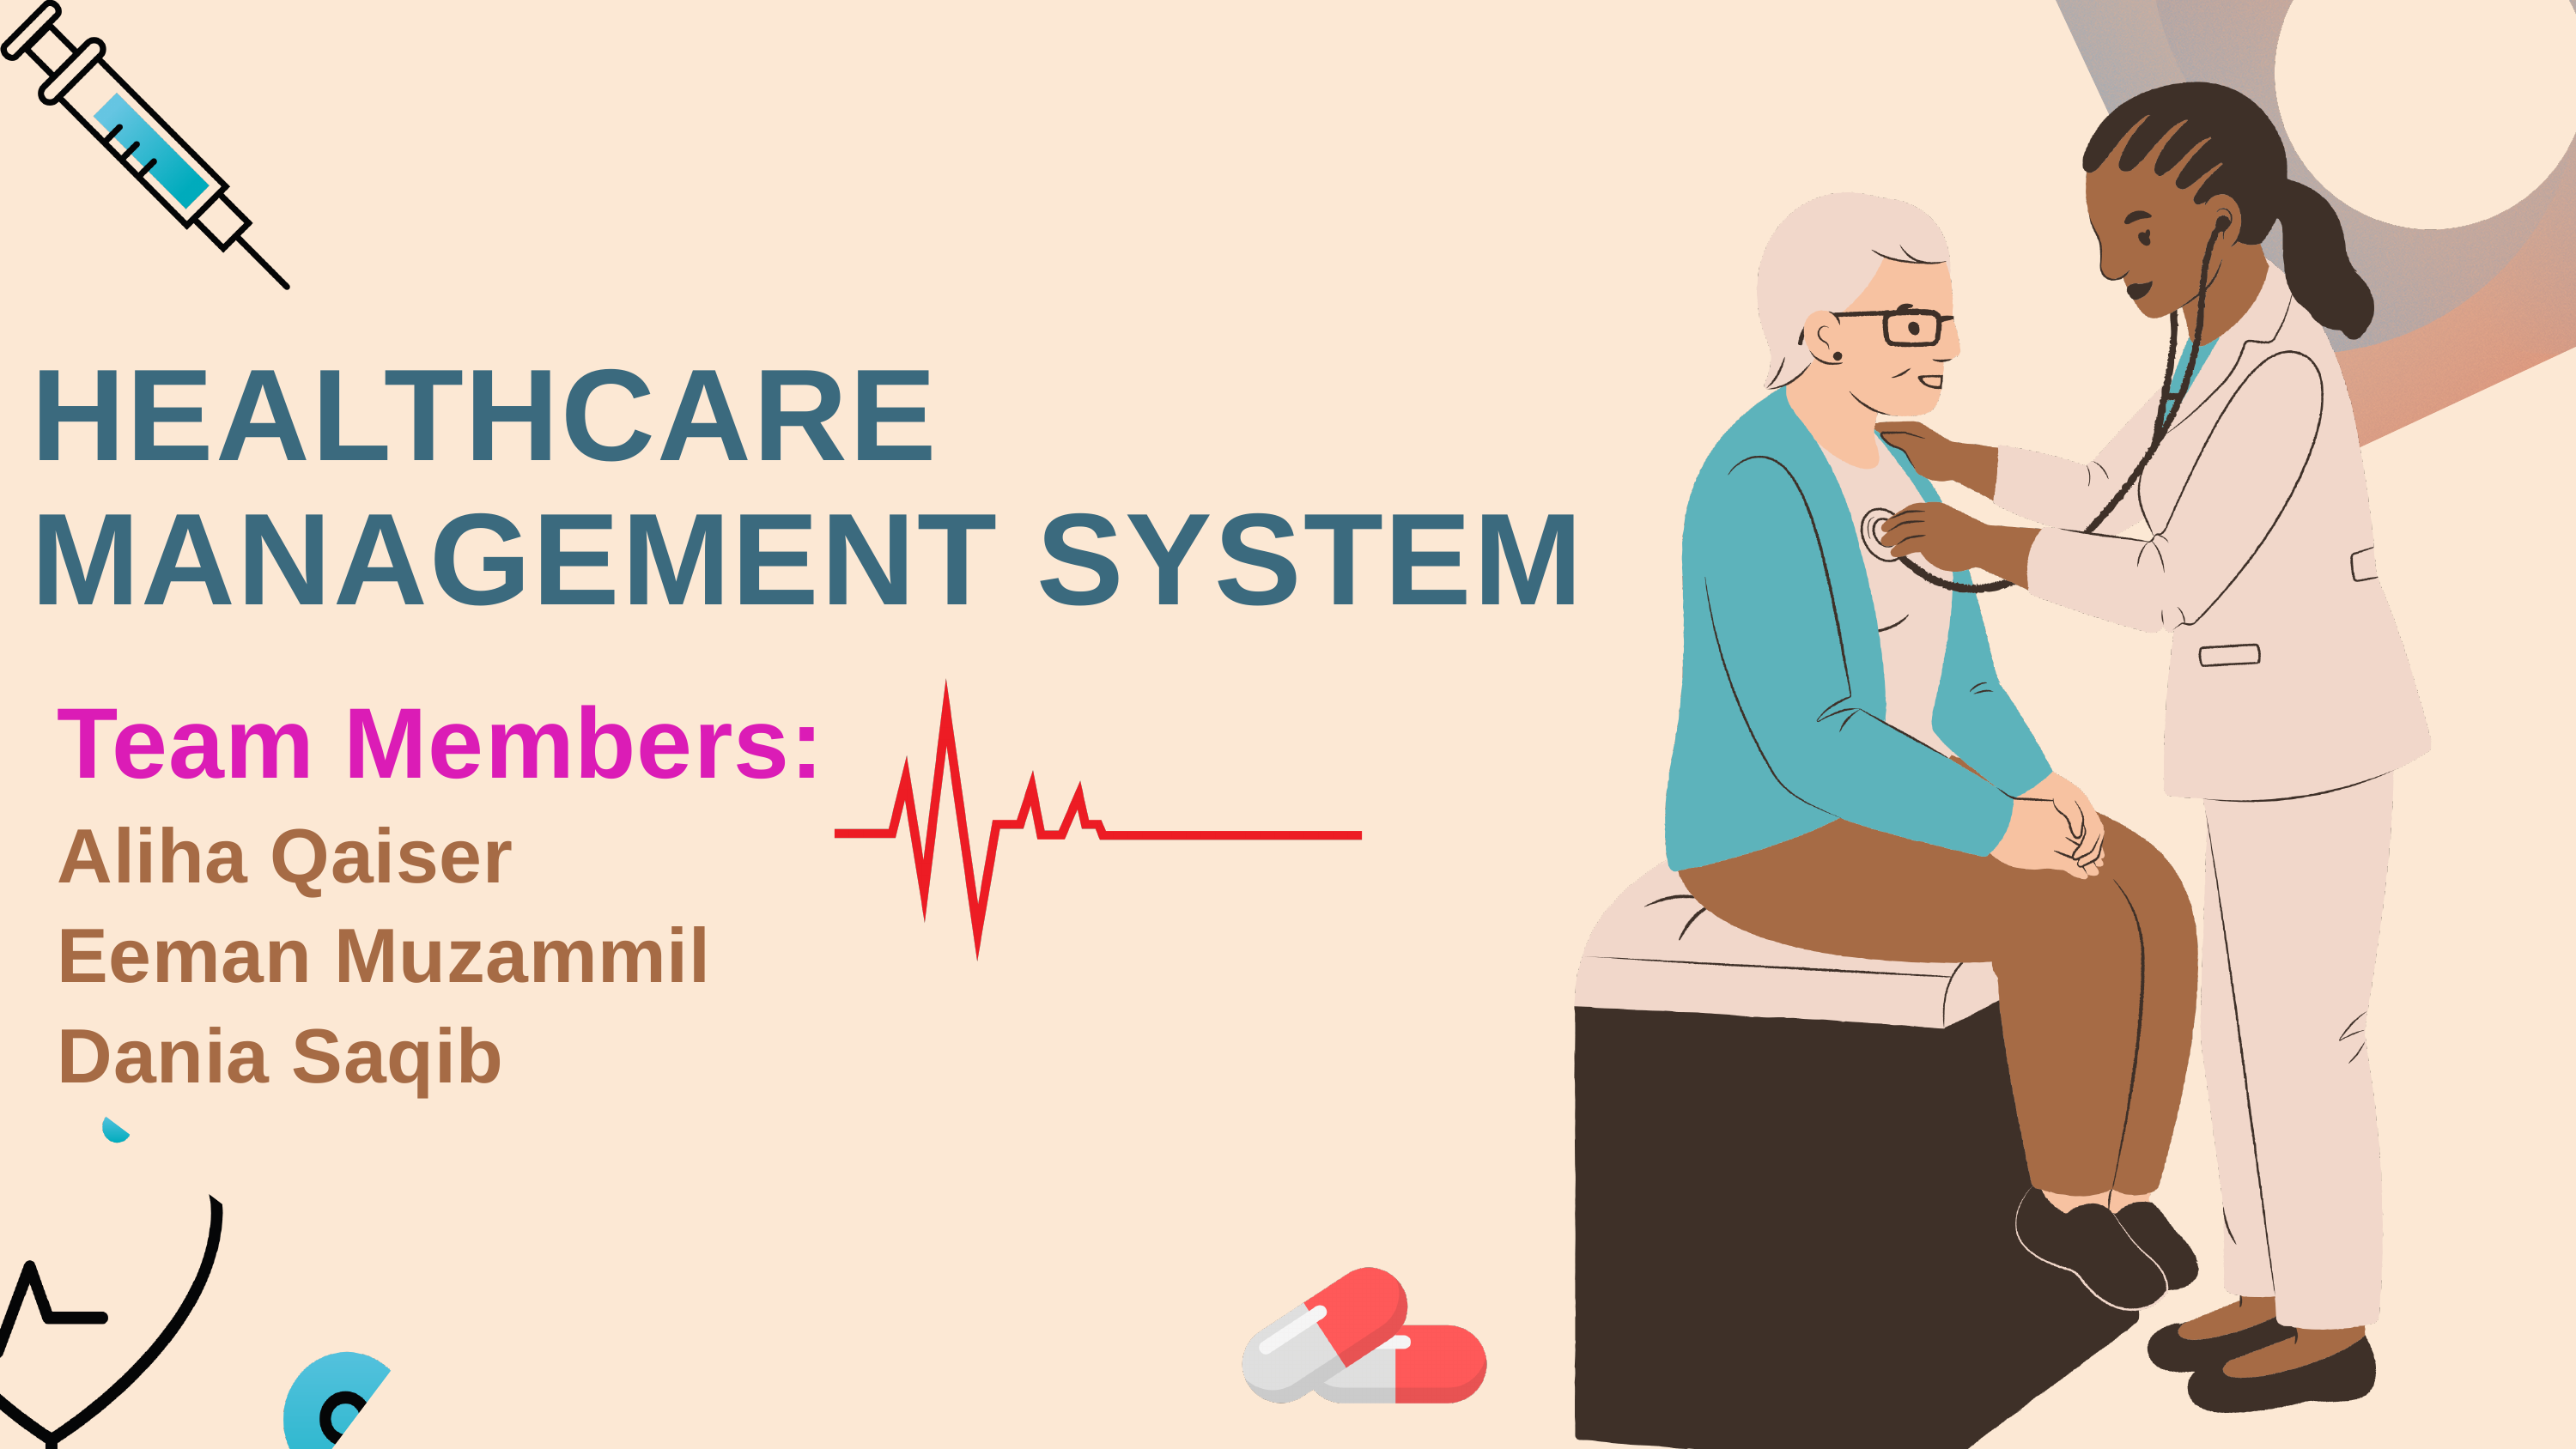

HEALTHCARE MANAGEMENT SYSTEM
Team Members:
Aliha Qaiser
Eeman Muzammil
Dania Saqib